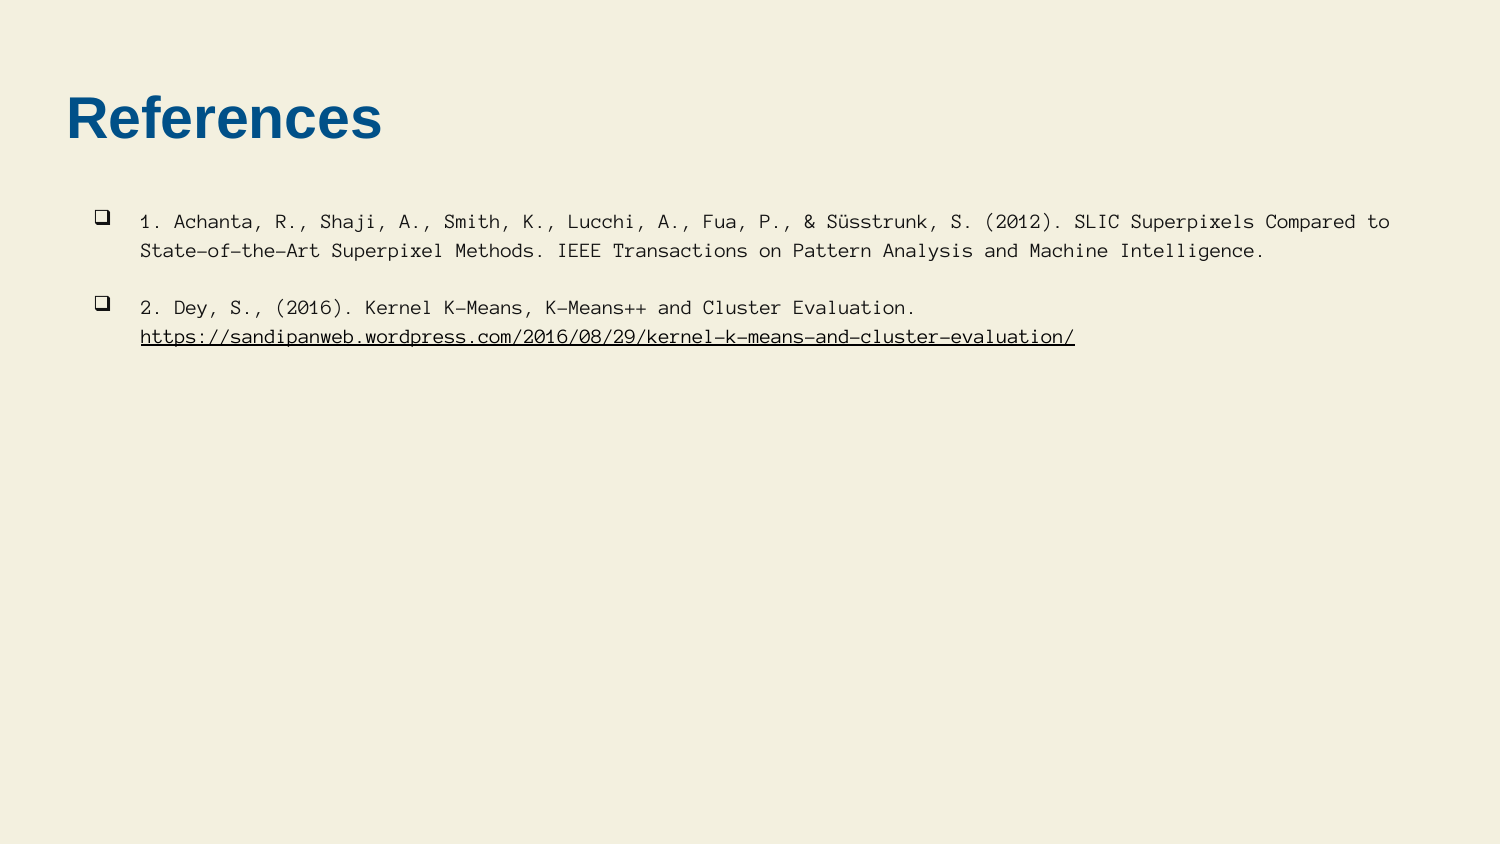

# References
1. Achanta, R., Shaji, A., Smith, K., Lucchi, A., Fua, P., & Süsstrunk, S. (2012). SLIC Superpixels Compared to State-of-the-Art Superpixel Methods. IEEE Transactions on Pattern Analysis and Machine Intelligence.

2. Dey, S., (2016). Kernel K-Means, K-Means++ and Cluster Evaluation. https://sandipanweb.wordpress.com/2016/08/29/kernel-k-means-and-cluster-evaluation/